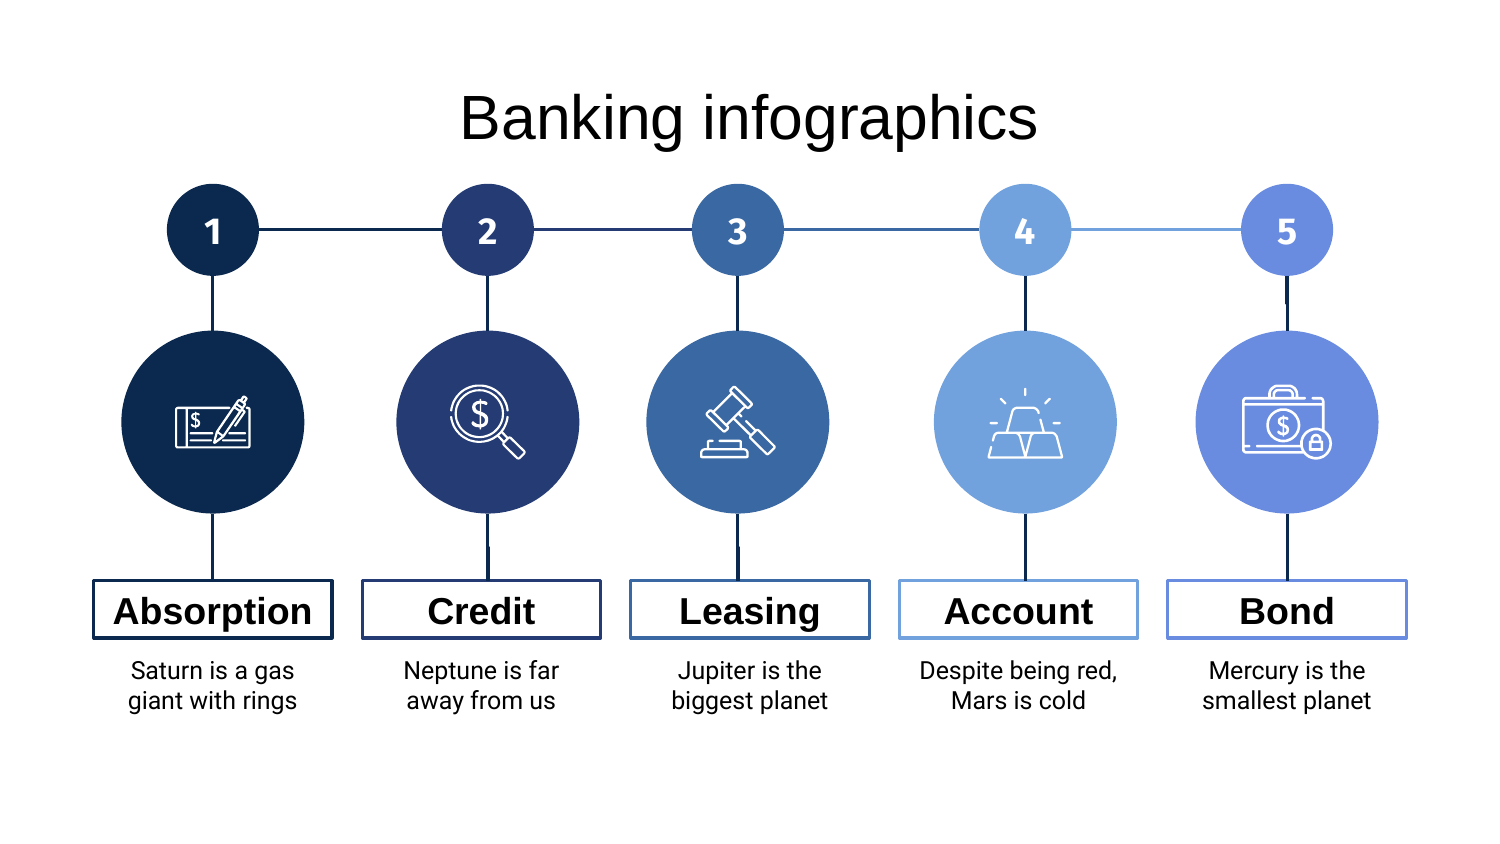

# Banking infographics
1
Absorption
Saturn is a gas giant with rings
2
Credit
Neptune is far away from us
3
Leasing
Jupiter is the biggest planet
4
Account
Despite being red, Mars is cold
5
Bond
Mercury is the smallest planet